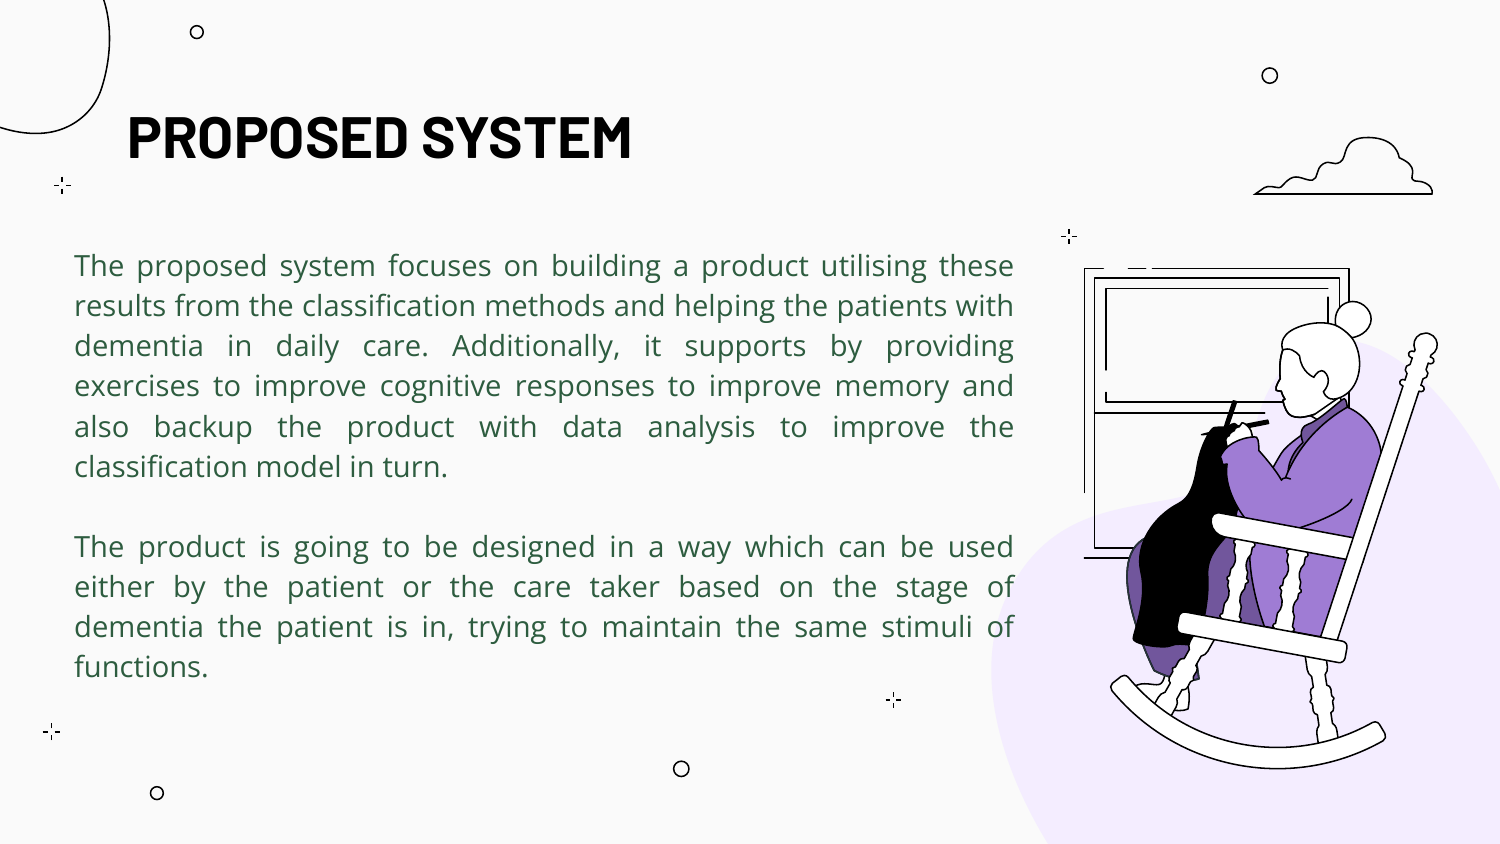

# PROPOSED SYSTEM
The proposed system focuses on building a product utilising these results from the classification methods and helping the patients with dementia in daily care. Additionally, it supports by providing exercises to improve cognitive responses to improve memory and also backup the product with data analysis to improve the classification model in turn.

The product is going to be designed in a way which can be used either by the patient or the care taker based on the stage of dementia the patient is in, trying to maintain the same stimuli of functions.